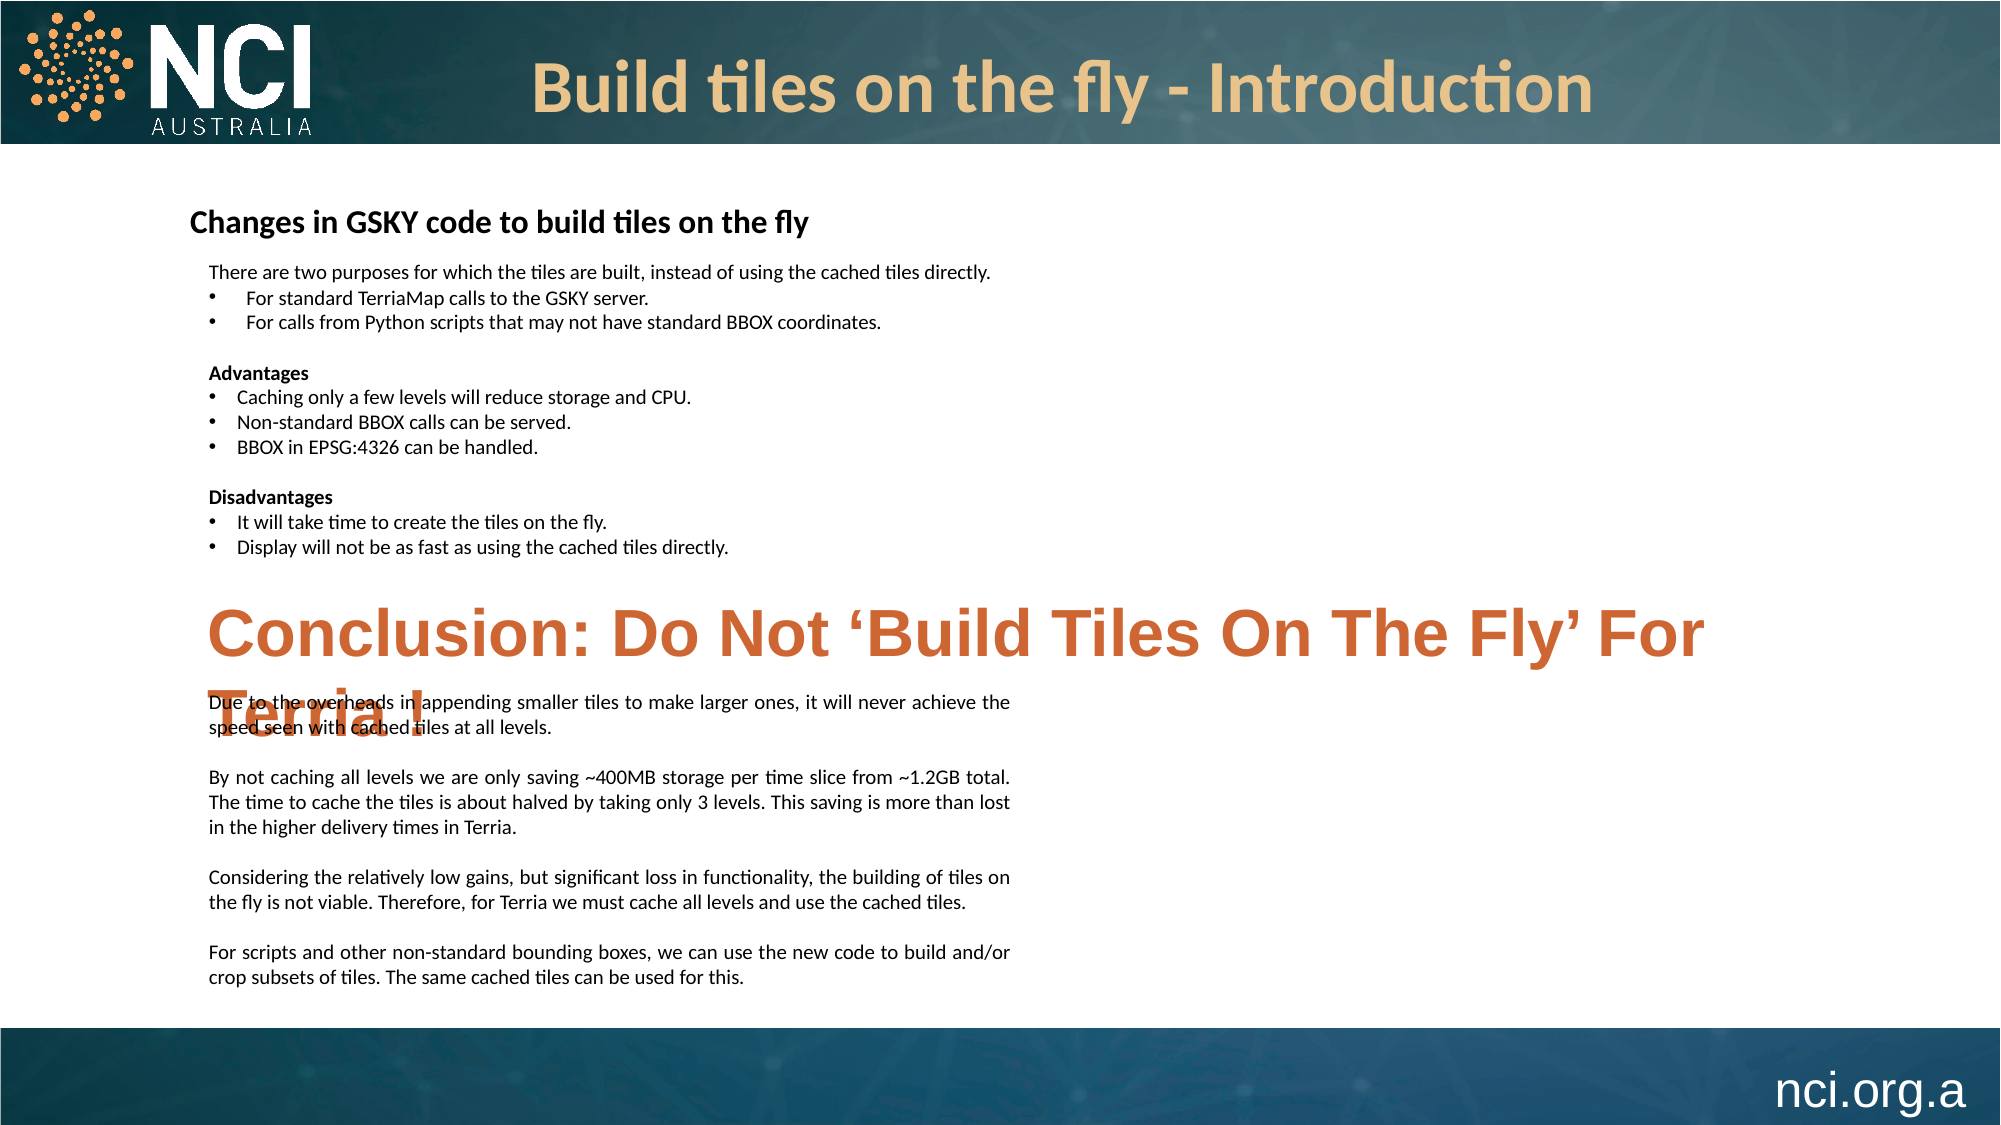

Build tiles on the fly - Introduction
Changes in GSKY code to build tiles on the fly
There are two purposes for which the tiles are built, instead of using the cached tiles directly.
For standard TerriaMap calls to the GSKY server.
For calls from Python scripts that may not have standard BBOX coordinates.

Advantages
Caching only a few levels will reduce storage and CPU.
Non-standard BBOX calls can be served.
BBOX in EPSG:4326 can be handled.

Disadvantages
It will take time to create the tiles on the fly.
Display will not be as fast as using the cached tiles directly.
Conclusion: Do Not ‘Build Tiles On The Fly’ For Terria !
Due to the overheads in appending smaller tiles to make larger ones, it will never achieve the speed seen with cached tiles at all levels.

By not caching all levels we are only saving ~400MB storage per time slice from ~1.2GB total. The time to cache the tiles is about halved by taking only 3 levels. This saving is more than lost in the higher delivery times in Terria.

Considering the relatively low gains, but significant loss in functionality, the building of tiles on the fly is not viable. Therefore, for Terria we must cache all levels and use the cached tiles.

For scripts and other non-standard bounding boxes, we can use the new code to build and/or crop subsets of tiles. The same cached tiles can be used for this.
18